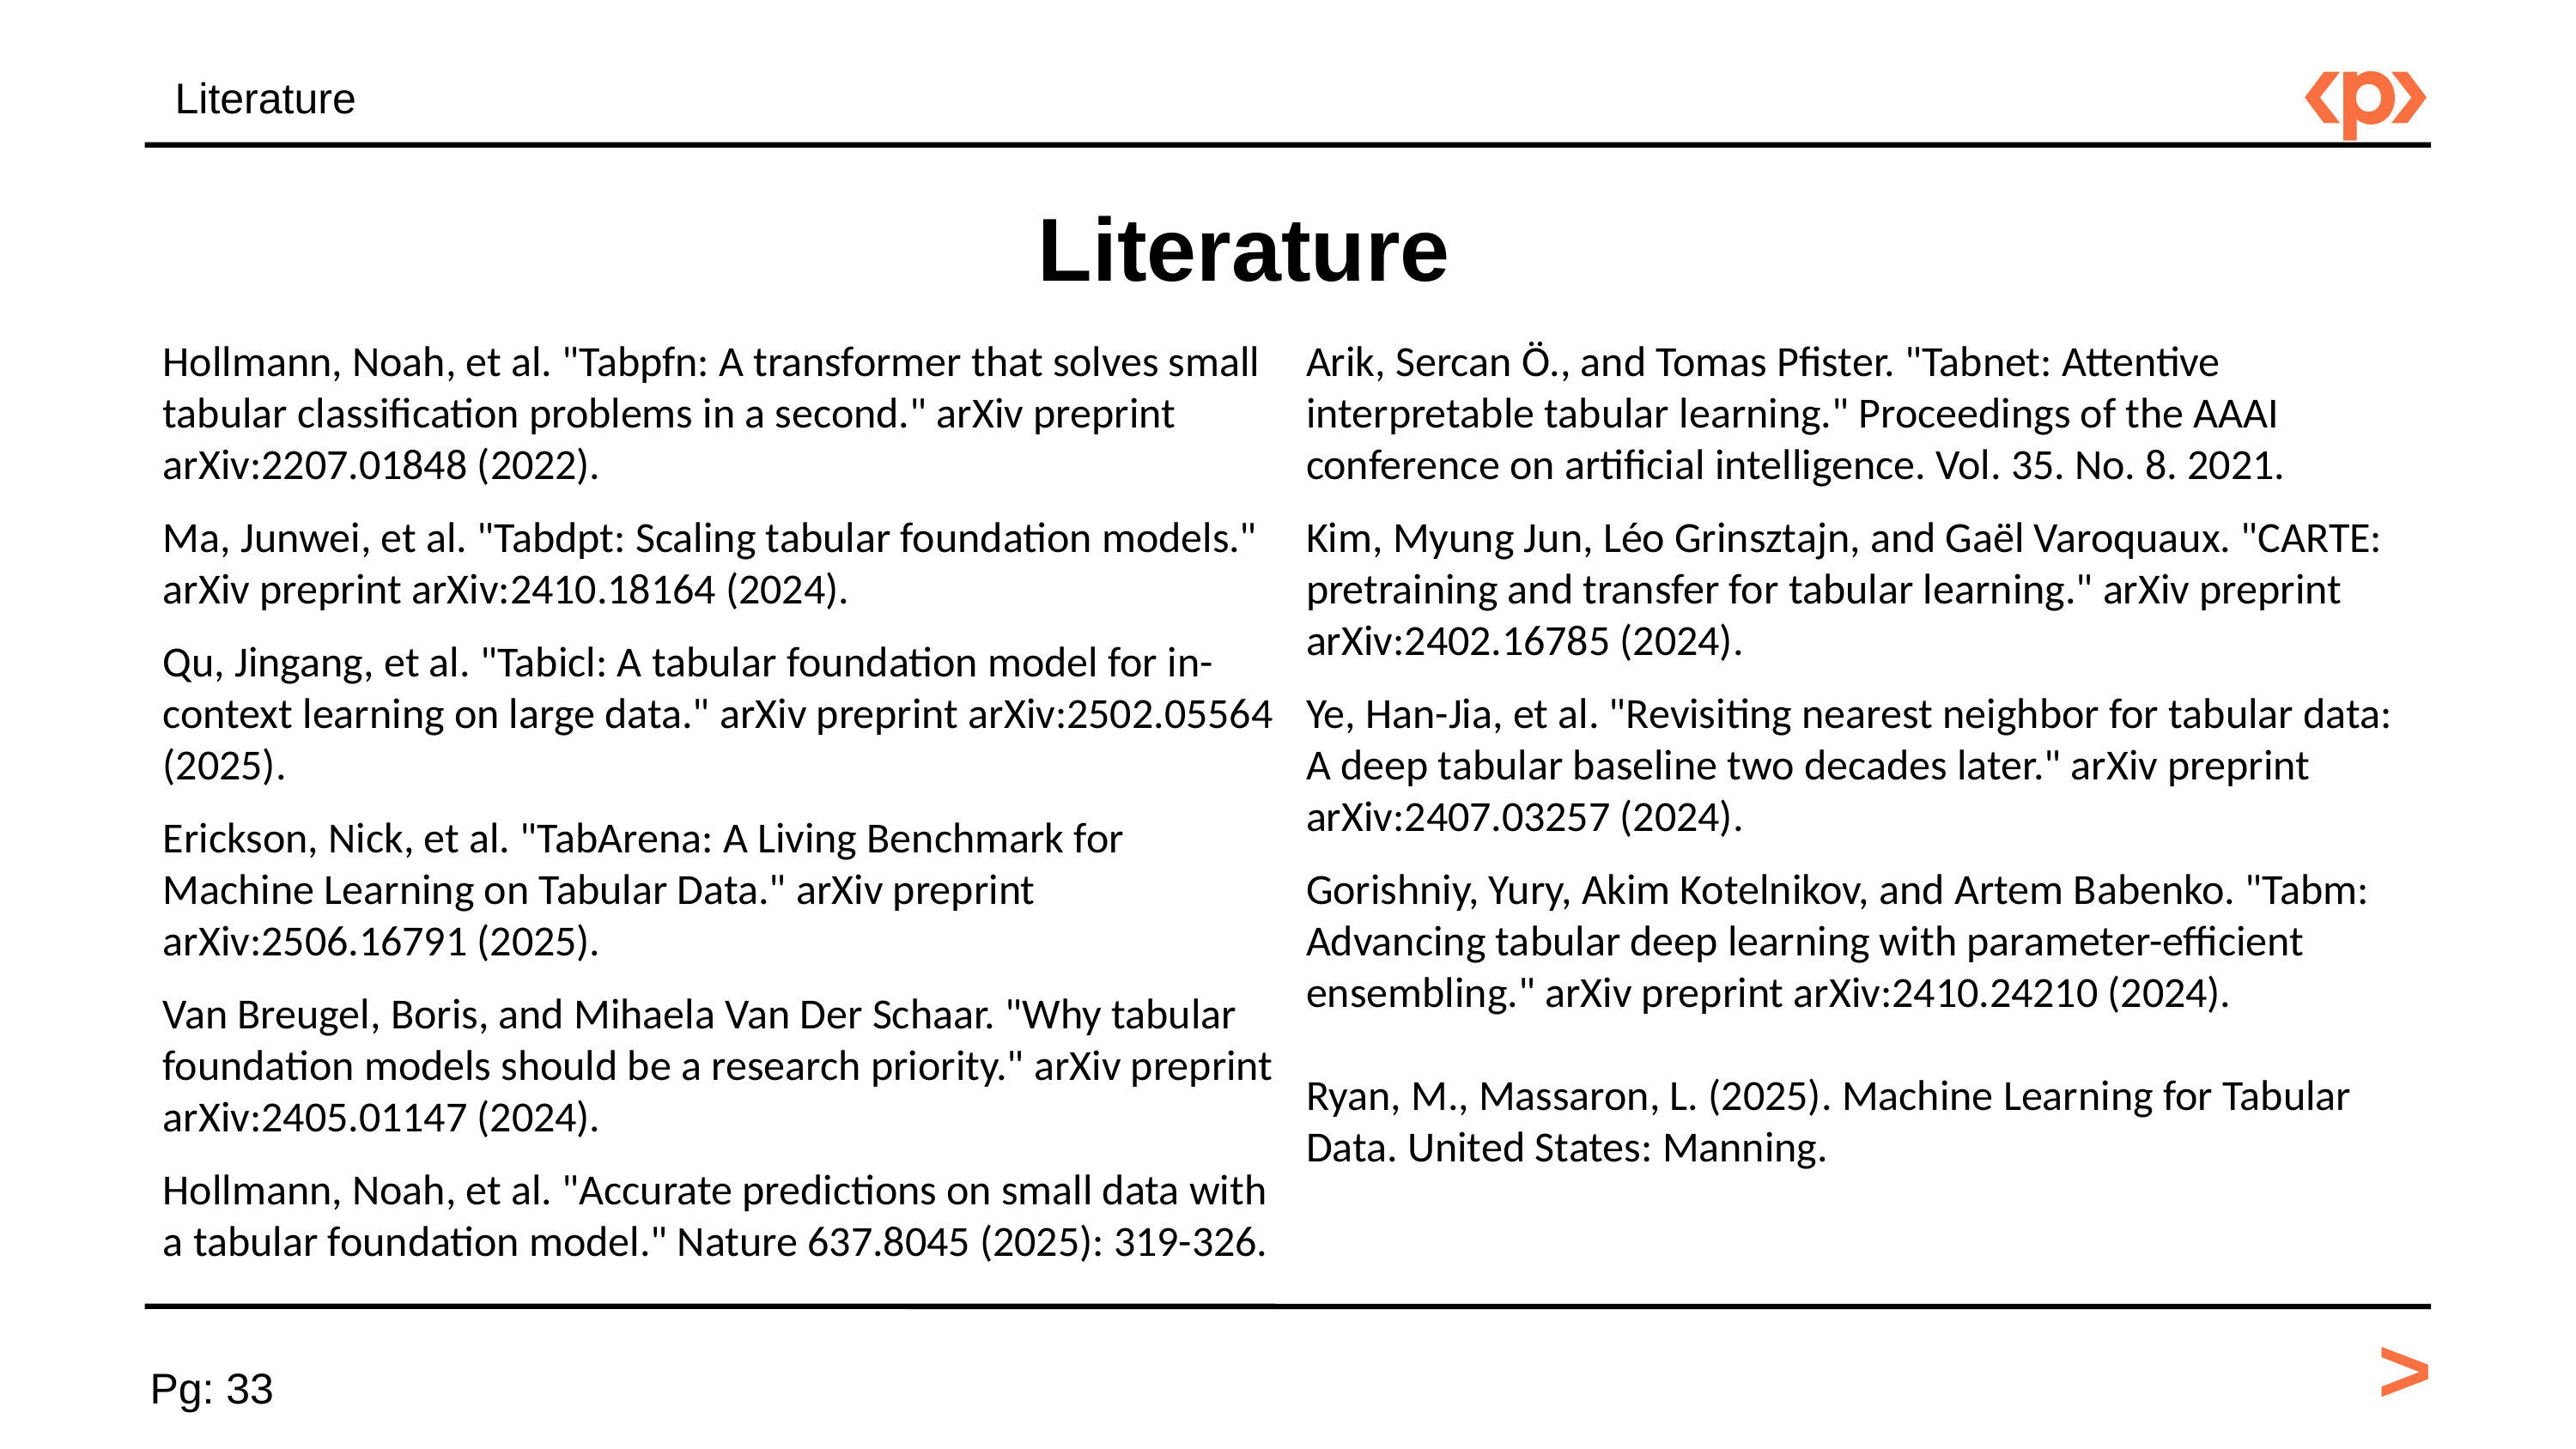

Literature

Literature
Hollmann, Noah, et al. "Tabpfn: A transformer that solves small tabular classification problems in a second." arXiv preprint arXiv:2207.01848 (2022).
Ma, Junwei, et al. "Tabdpt: Scaling tabular foundation models." arXiv preprint arXiv:2410.18164 (2024).
Qu, Jingang, et al. "Tabicl: A tabular foundation model for in-context learning on large data." arXiv preprint arXiv:2502.05564 (2025).
Erickson, Nick, et al. "TabArena: A Living Benchmark for Machine Learning on Tabular Data." arXiv preprint arXiv:2506.16791 (2025).
Van Breugel, Boris, and Mihaela Van Der Schaar. "Why tabular foundation models should be a research priority." arXiv preprint arXiv:2405.01147 (2024).
Hollmann, Noah, et al. "Accurate predictions on small data with a tabular foundation model." Nature 637.8045 (2025): 319-326.
Arik, Sercan Ö., and Tomas Pfister. "Tabnet: Attentive interpretable tabular learning." Proceedings of the AAAI conference on artificial intelligence. Vol. 35. No. 8. 2021.
Kim, Myung Jun, Léo Grinsztajn, and Gaël Varoquaux. "CARTE: pretraining and transfer for tabular learning." arXiv preprint arXiv:2402.16785 (2024).
Ye, Han-Jia, et al. "Revisiting nearest neighbor for tabular data: A deep tabular baseline two decades later." arXiv preprint arXiv:2407.03257 (2024).
Gorishniy, Yury, Akim Kotelnikov, and Artem Babenko. "Tabm: Advancing tabular deep learning with parameter-efficient ensembling." arXiv preprint arXiv:2410.24210 (2024).
Ryan, M., Massaron, L. (2025). Machine Learning for Tabular Data. United States: Manning.

>

Pg: 33